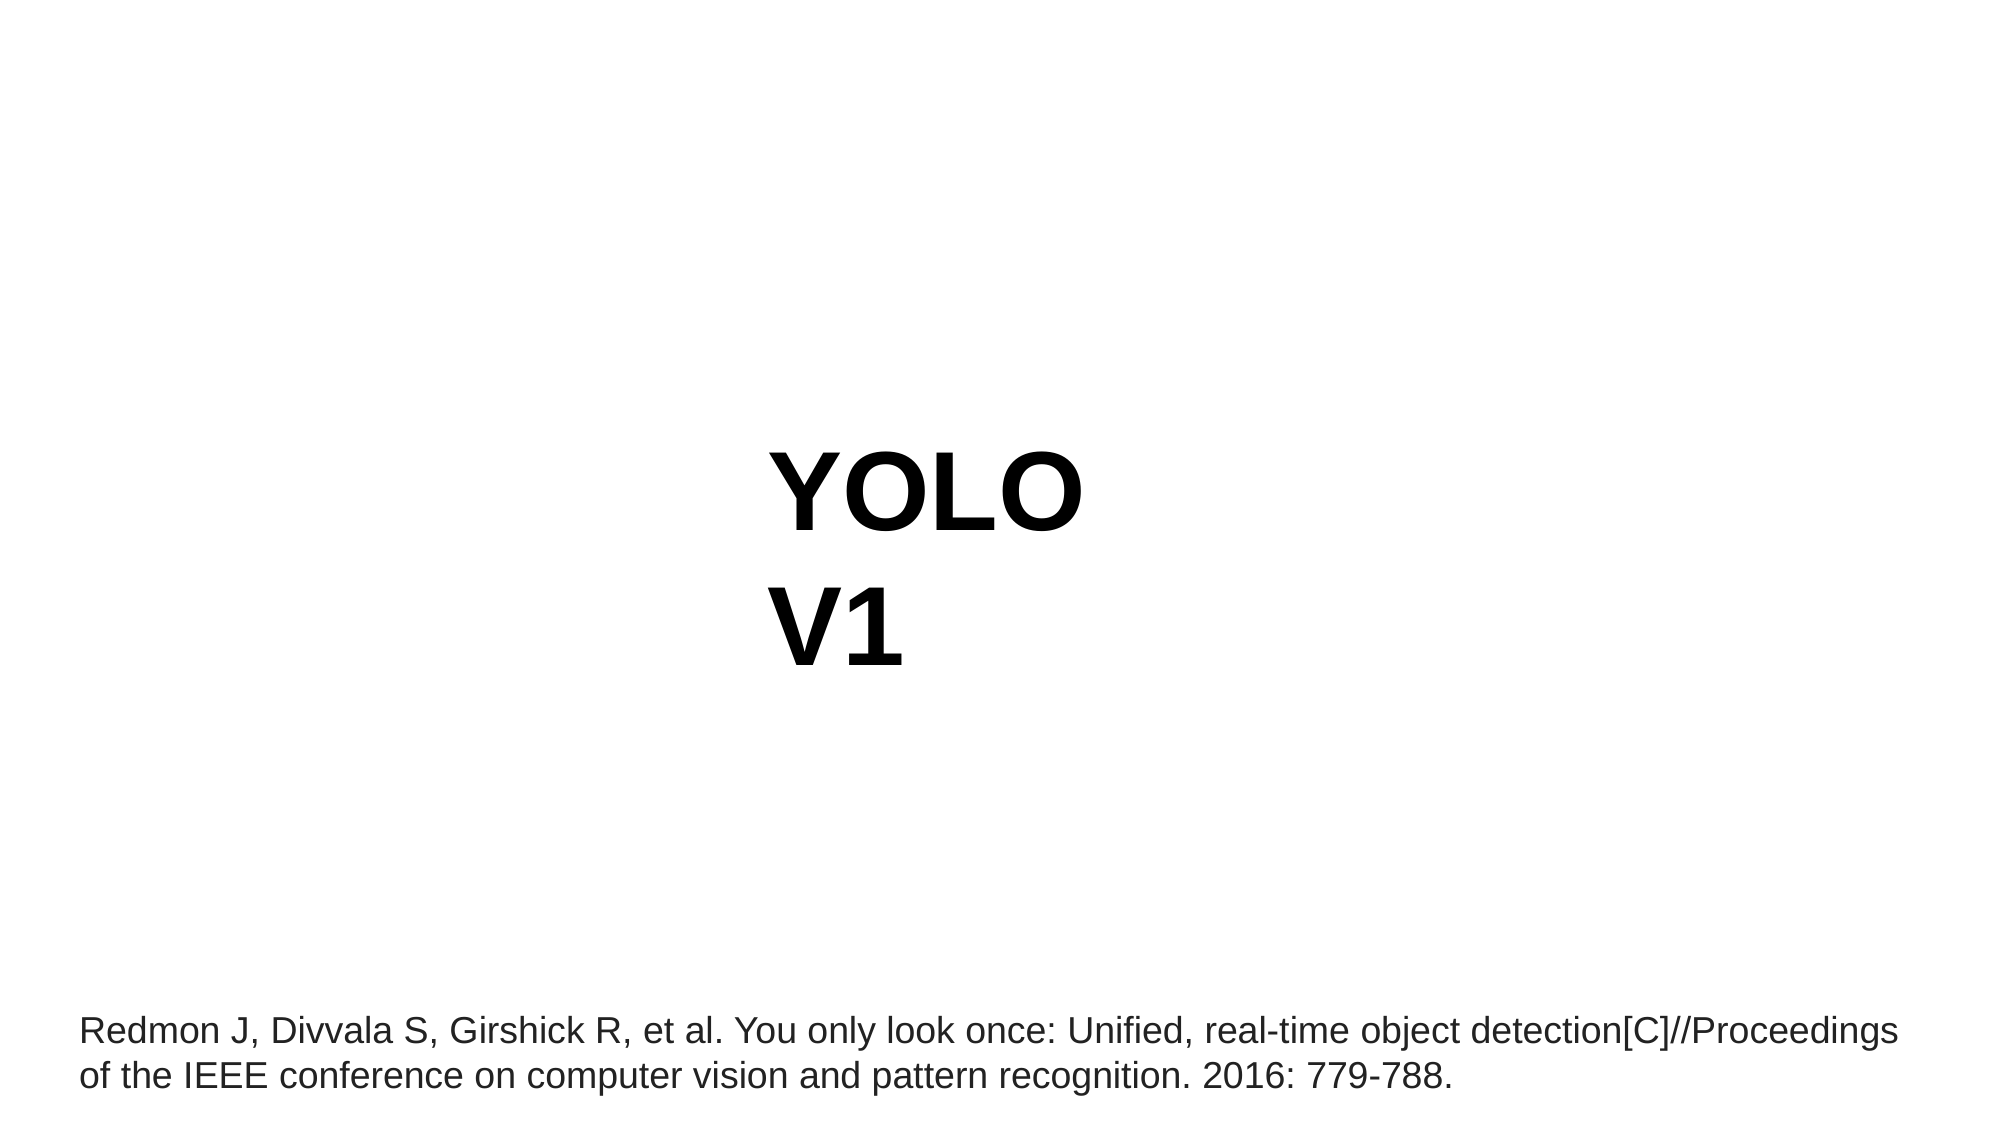

YOLO V1
Redmon J, Divvala S, Girshick R, et al. You only look once: Unified, real-time object detection[C]//Proceedings of the IEEE conference on computer vision and pattern recognition. 2016: 779-788.